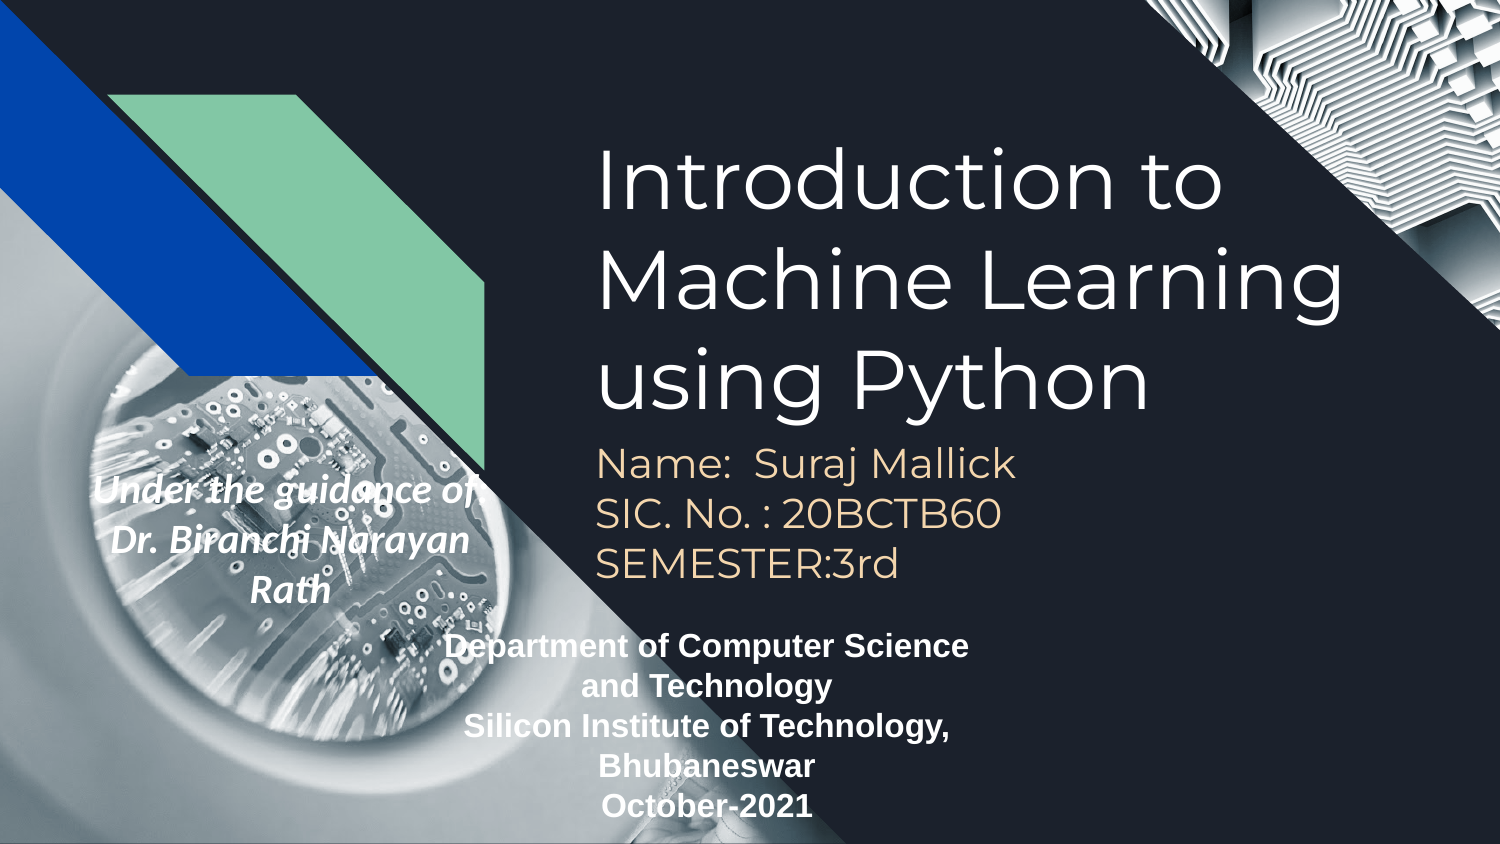

# Introduction to Machine Learning using Python
Name:  Suraj Mallick
SIC. No. : 20BCTB60
SEMESTER:3rd
Under the guidance of:
Dr. Biranchi Narayan Rath
Department of Computer Science and Technology
Silicon Institute of Technology,
Bhubaneswar
October-2021